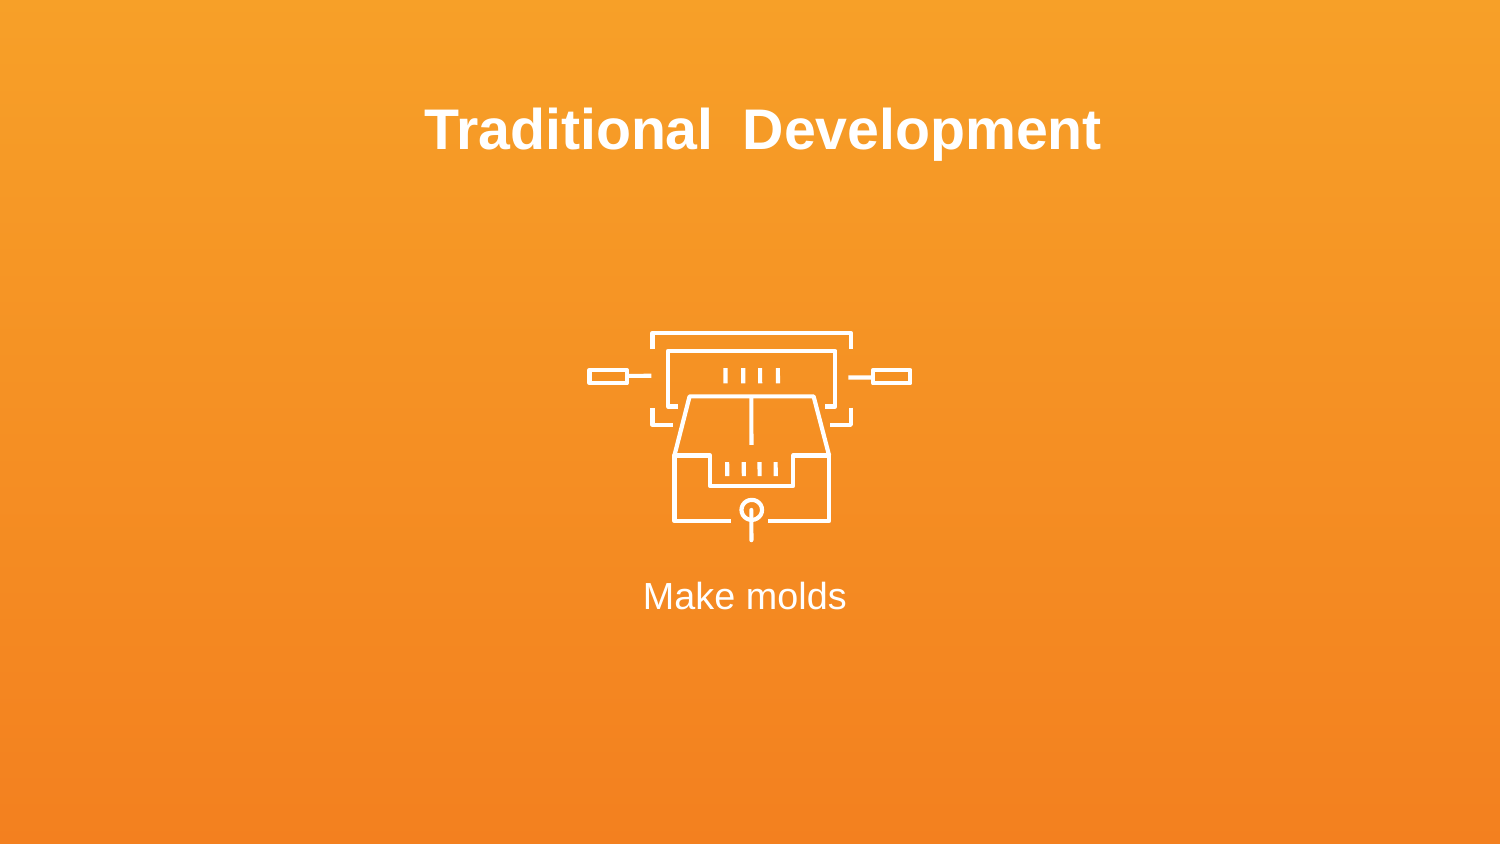

Traditional
Development

Make molds
Carve from
modelling clay
Produce injection molded parts